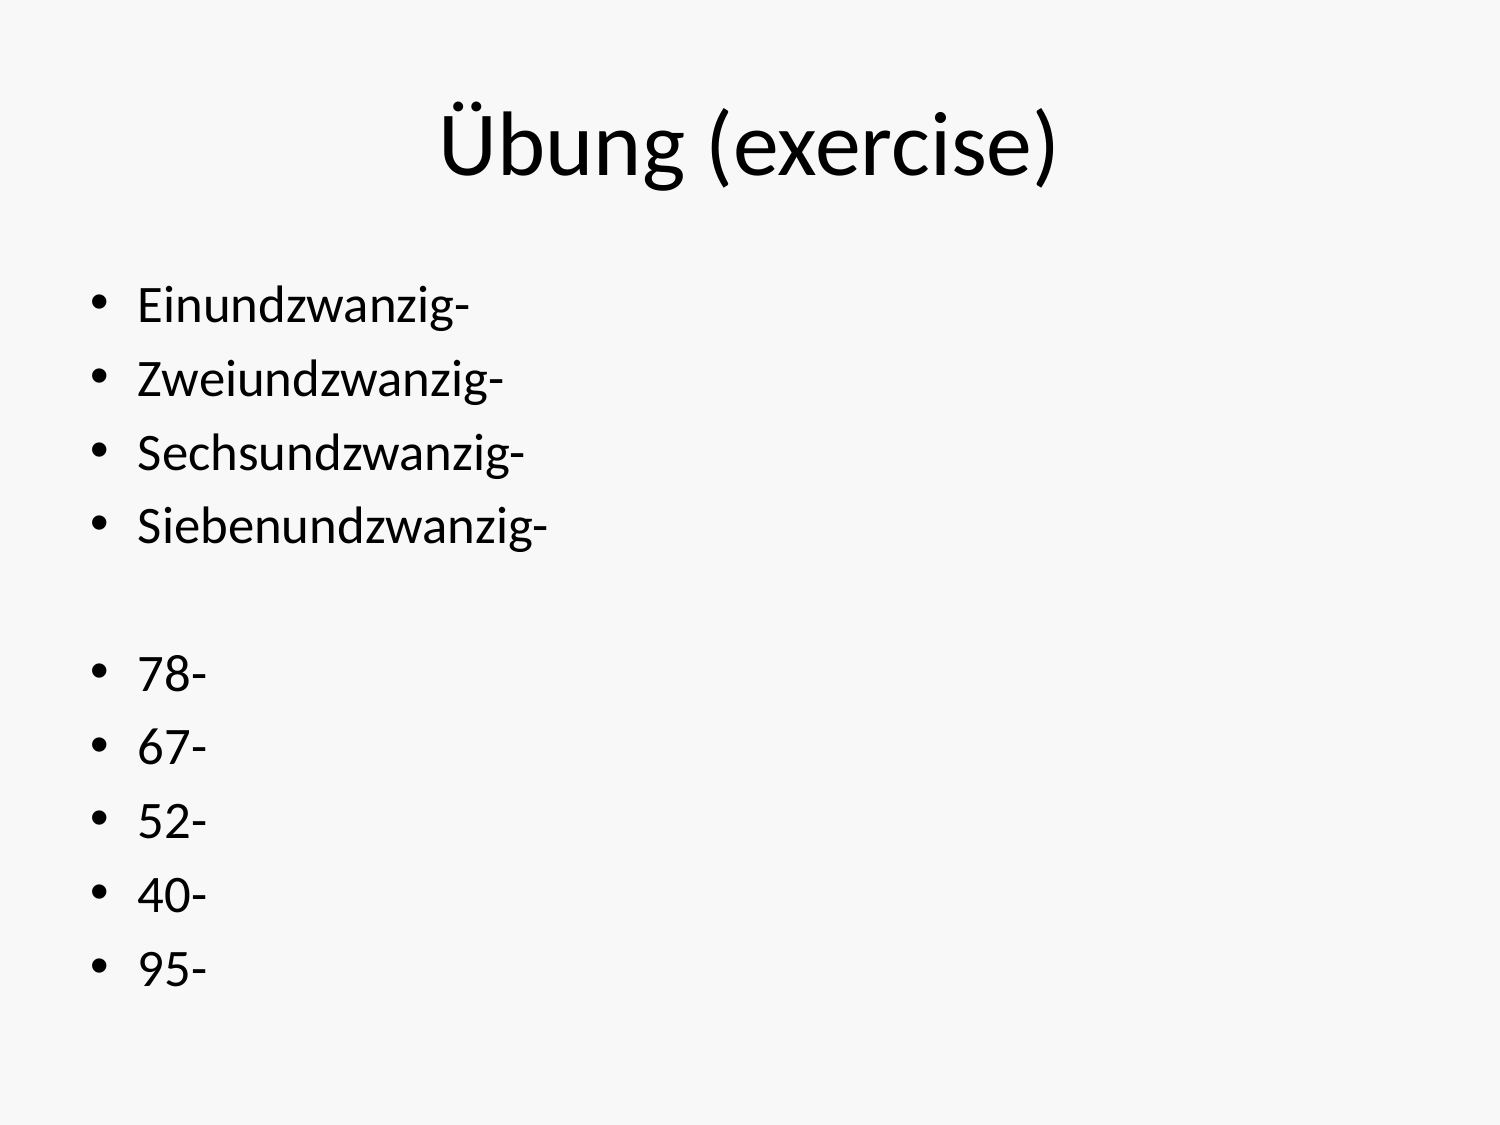

# Übung (exercise)
Einundzwanzig-
Zweiundzwanzig-
Sechsundzwanzig-
Siebenundzwanzig-

78-
67-
52-
40-
95-